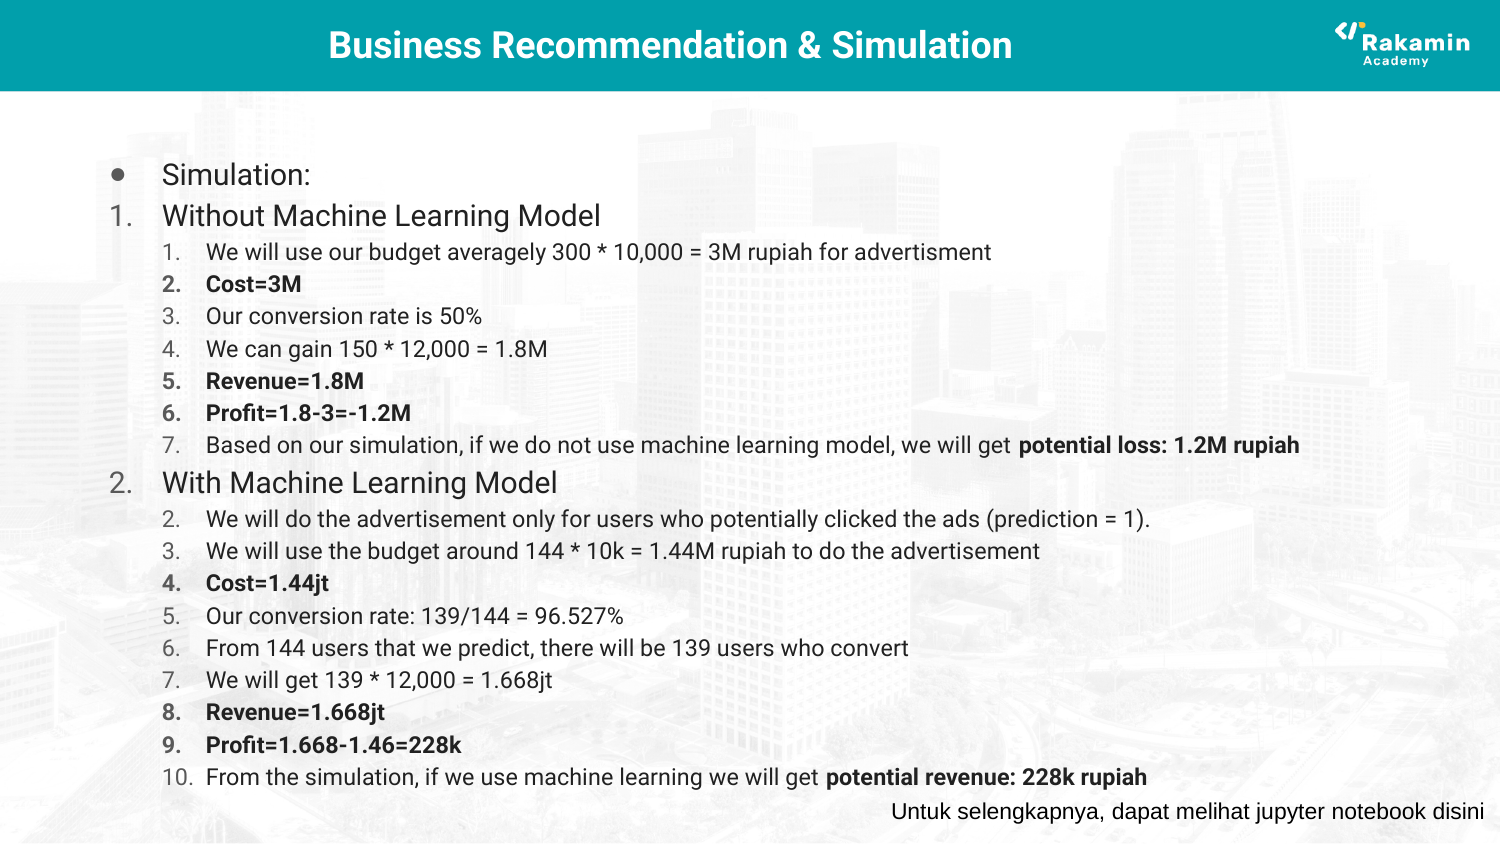

# Business Recommendation & Simulation
Simulation:
Without Machine Learning Model
We will use our budget averagely 300 * 10,000 = 3M rupiah for advertisment
Cost=3M
Our conversion rate is 50%
We can gain 150 * 12,000 = 1.8M
Revenue=1.8M
Profit=1.8-3=-1.2M
Based on our simulation, if we do not use machine learning model, we will get potential loss: 1.2M rupiah
With Machine Learning Model
We will do the advertisement only for users who potentially clicked the ads (prediction = 1).
We will use the budget around 144 * 10k = 1.44M rupiah to do the advertisement
Cost=1.44jt
Our conversion rate: 139/144 = 96.527%
From 144 users that we predict, there will be 139 users who convert
We will get 139 * 12,000 = 1.668jt
Revenue=1.668jt
Profit=1.668-1.46=228k
From the simulation, if we use machine learning we will get potential revenue: 228k rupiah

Untuk selengkapnya, dapat melihat jupyter notebook disini